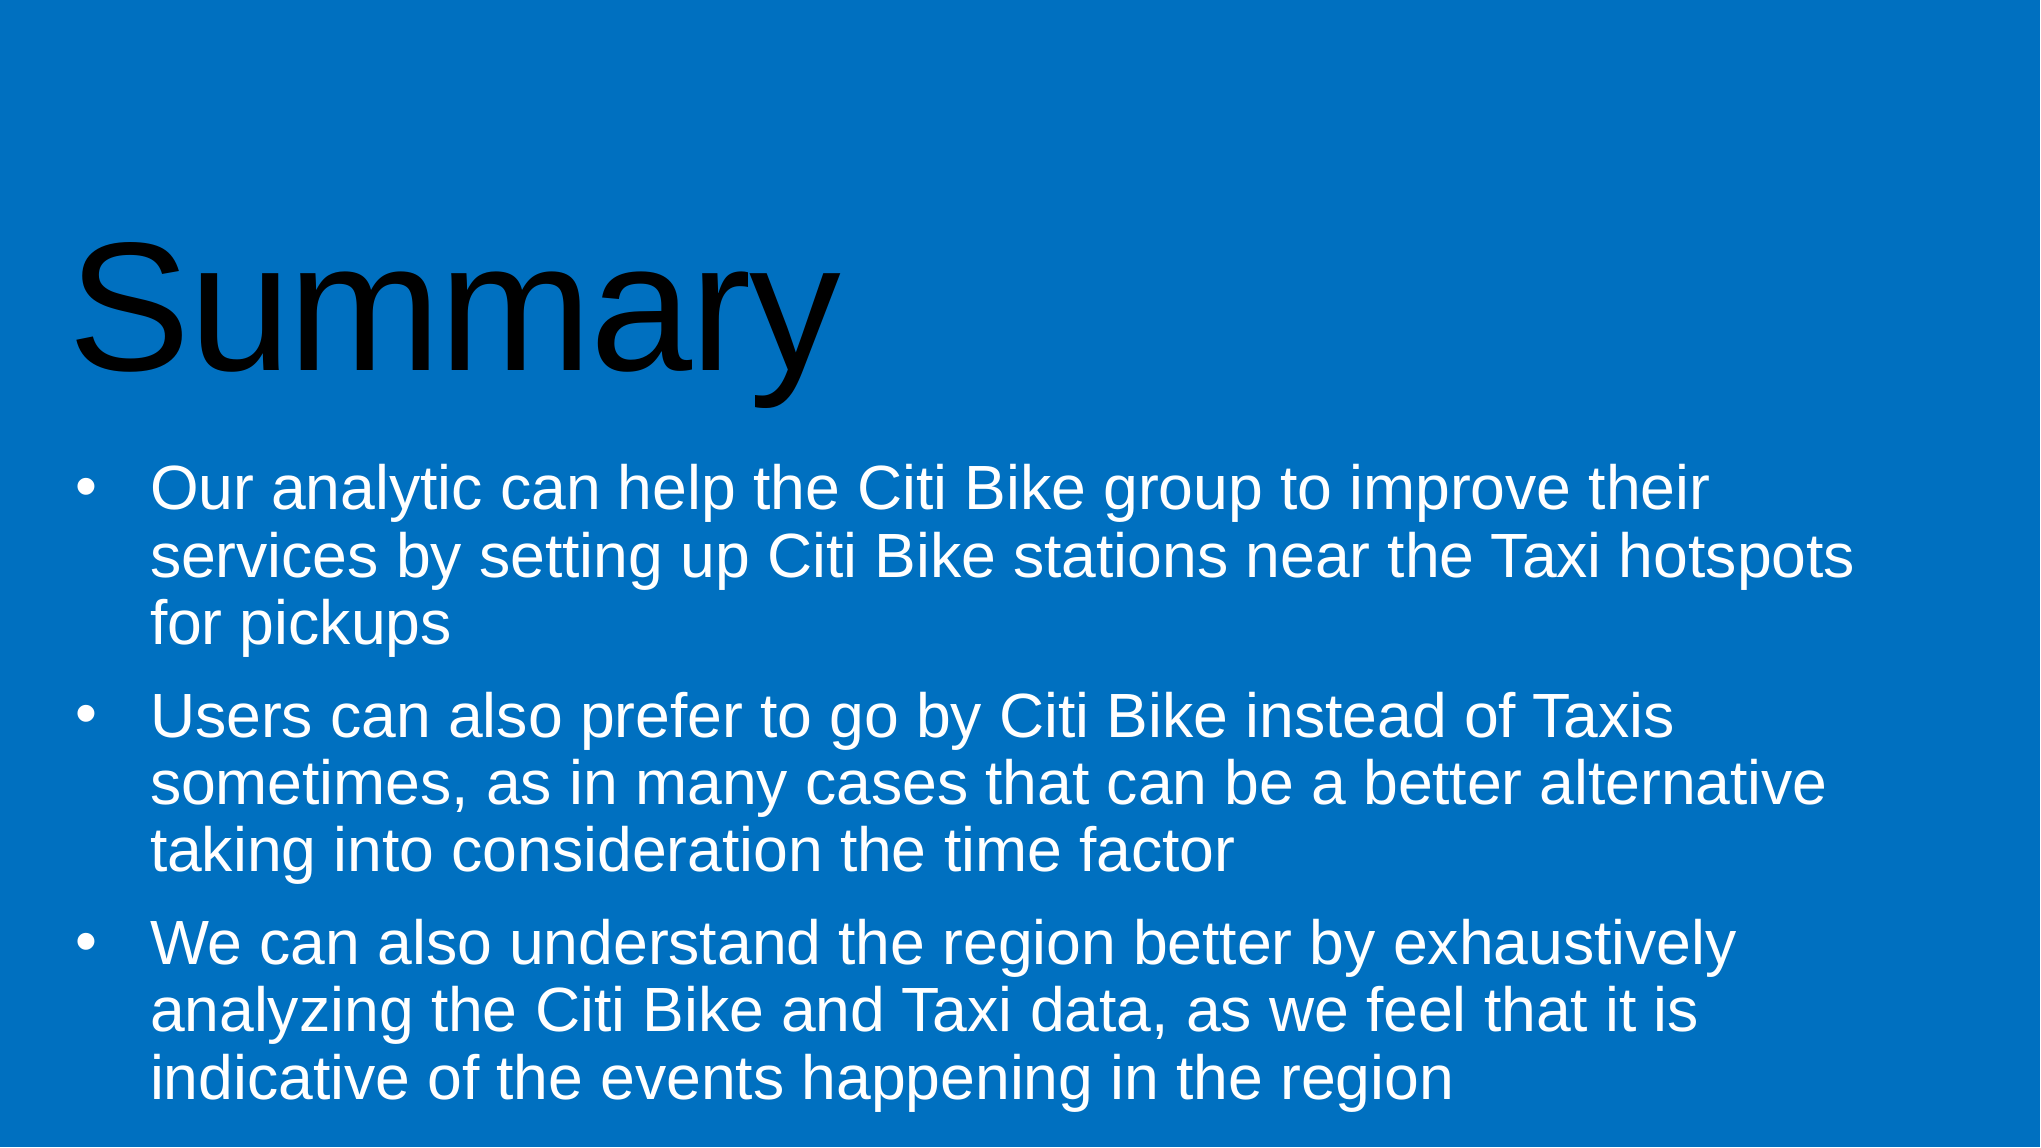

# Summary
Our analytic can help the Citi Bike group to improve their services by setting up Citi Bike stations near the Taxi hotspots for pickups
Users can also prefer to go by Citi Bike instead of Taxis sometimes, as in many cases that can be a better alternative taking into consideration the time factor
We can also understand the region better by exhaustively analyzing the Citi Bike and Taxi data, as we feel that it is indicative of the events happening in the region